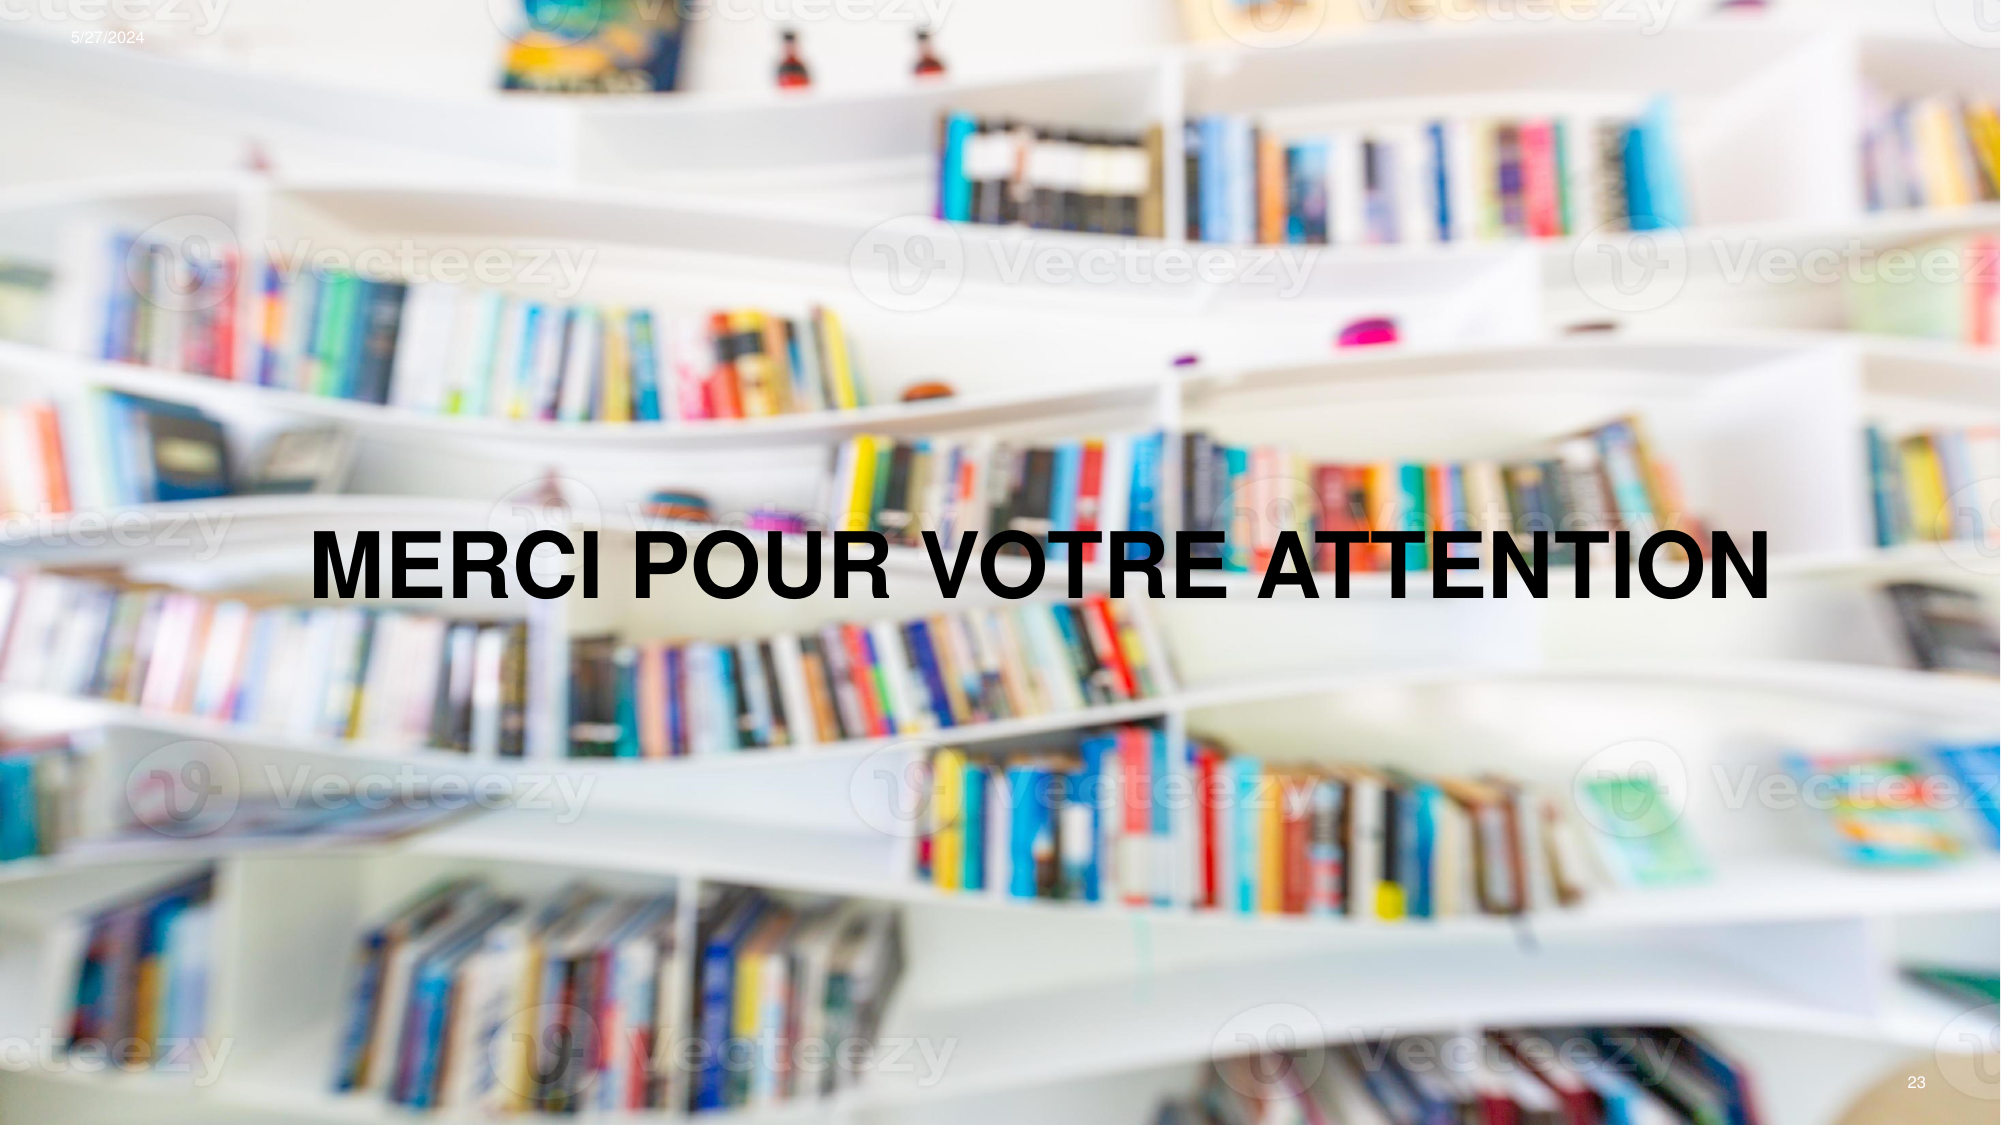

5/27/2024

# MERCI POUR VOTRE ATTENTION

23